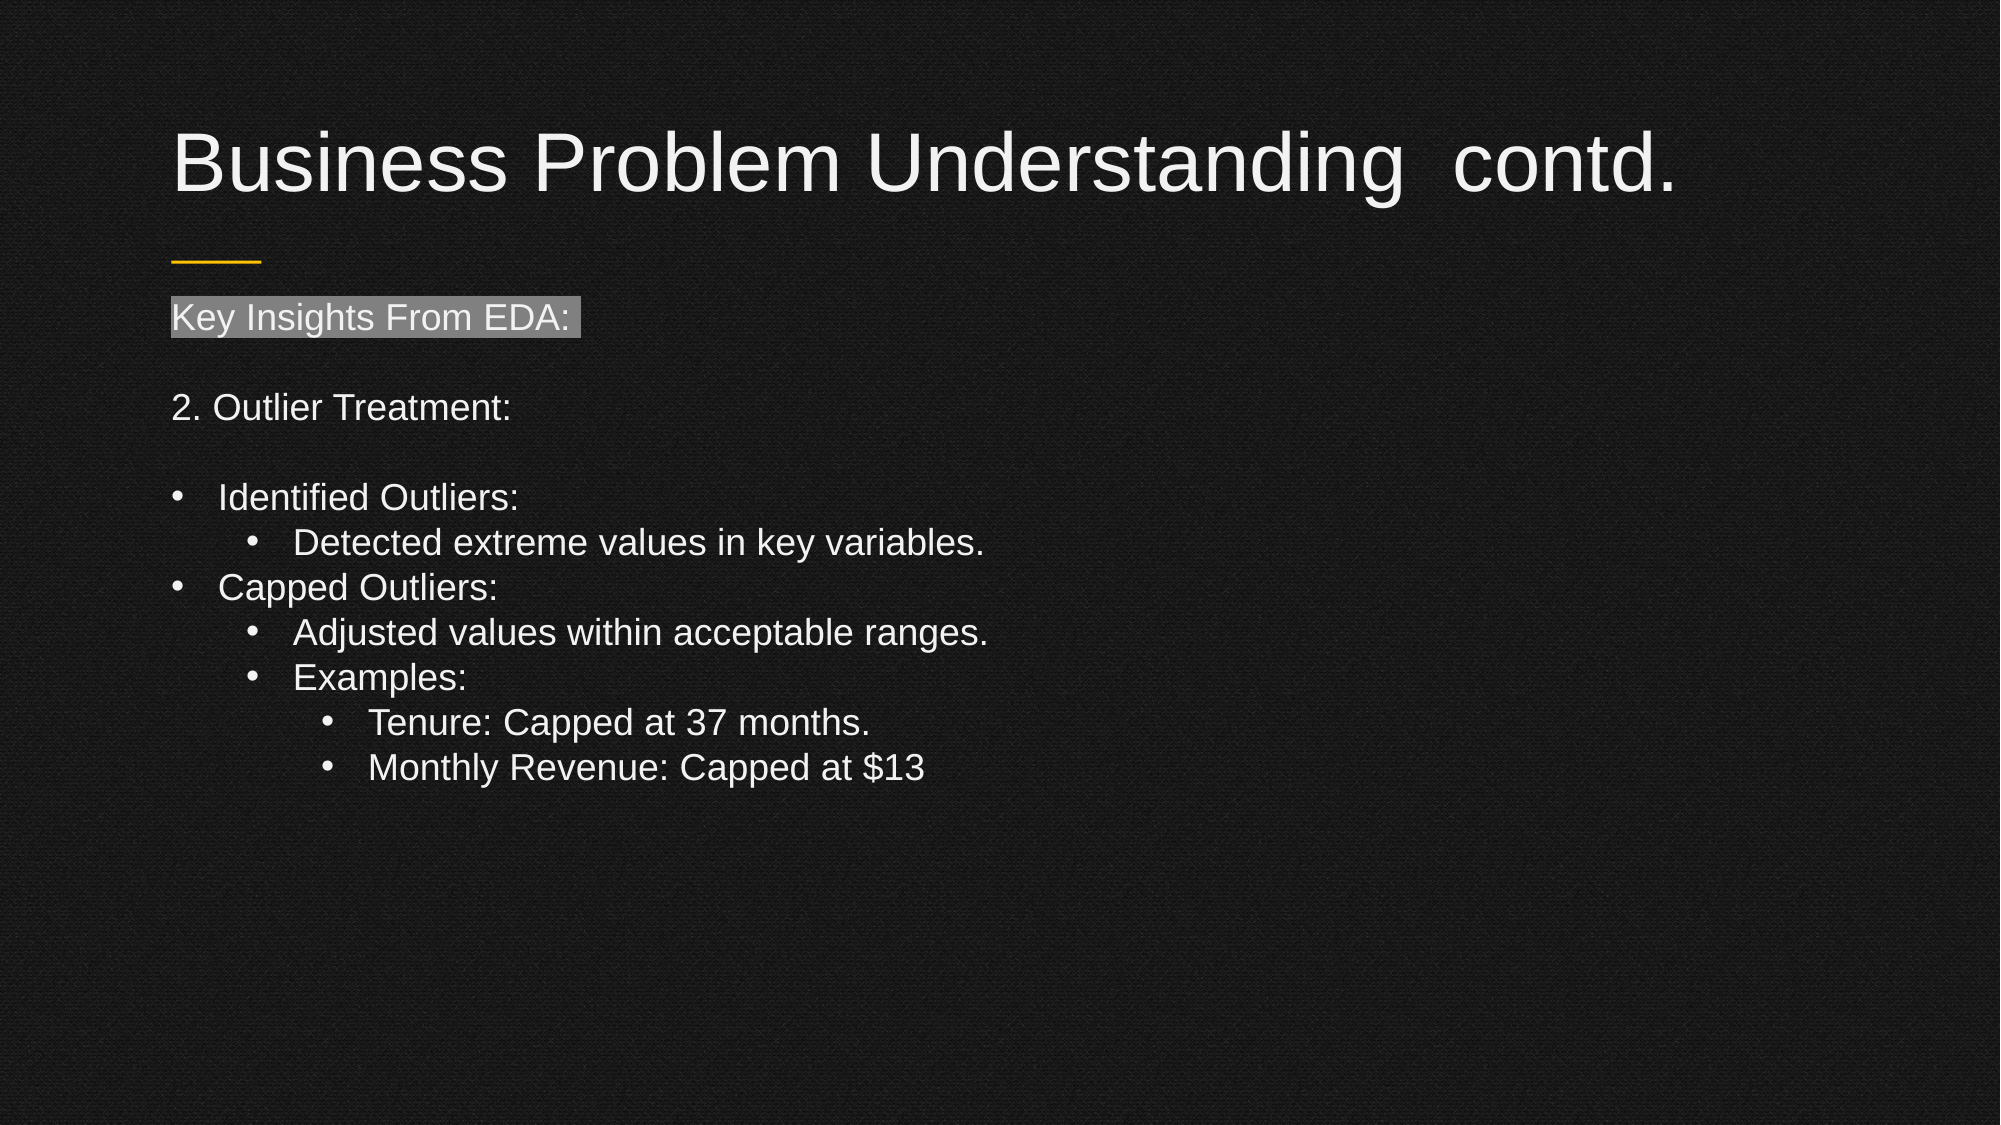

Business Problem Understanding  contd.

Key Insights From EDA:

2. Outlier Treatment:

Identified Outliers:
Detected extreme values in key variables.
Capped Outliers:
Adjusted values within acceptable ranges.
Examples:
Tenure: Capped at 37 months.
Monthly Revenue: Capped at $13